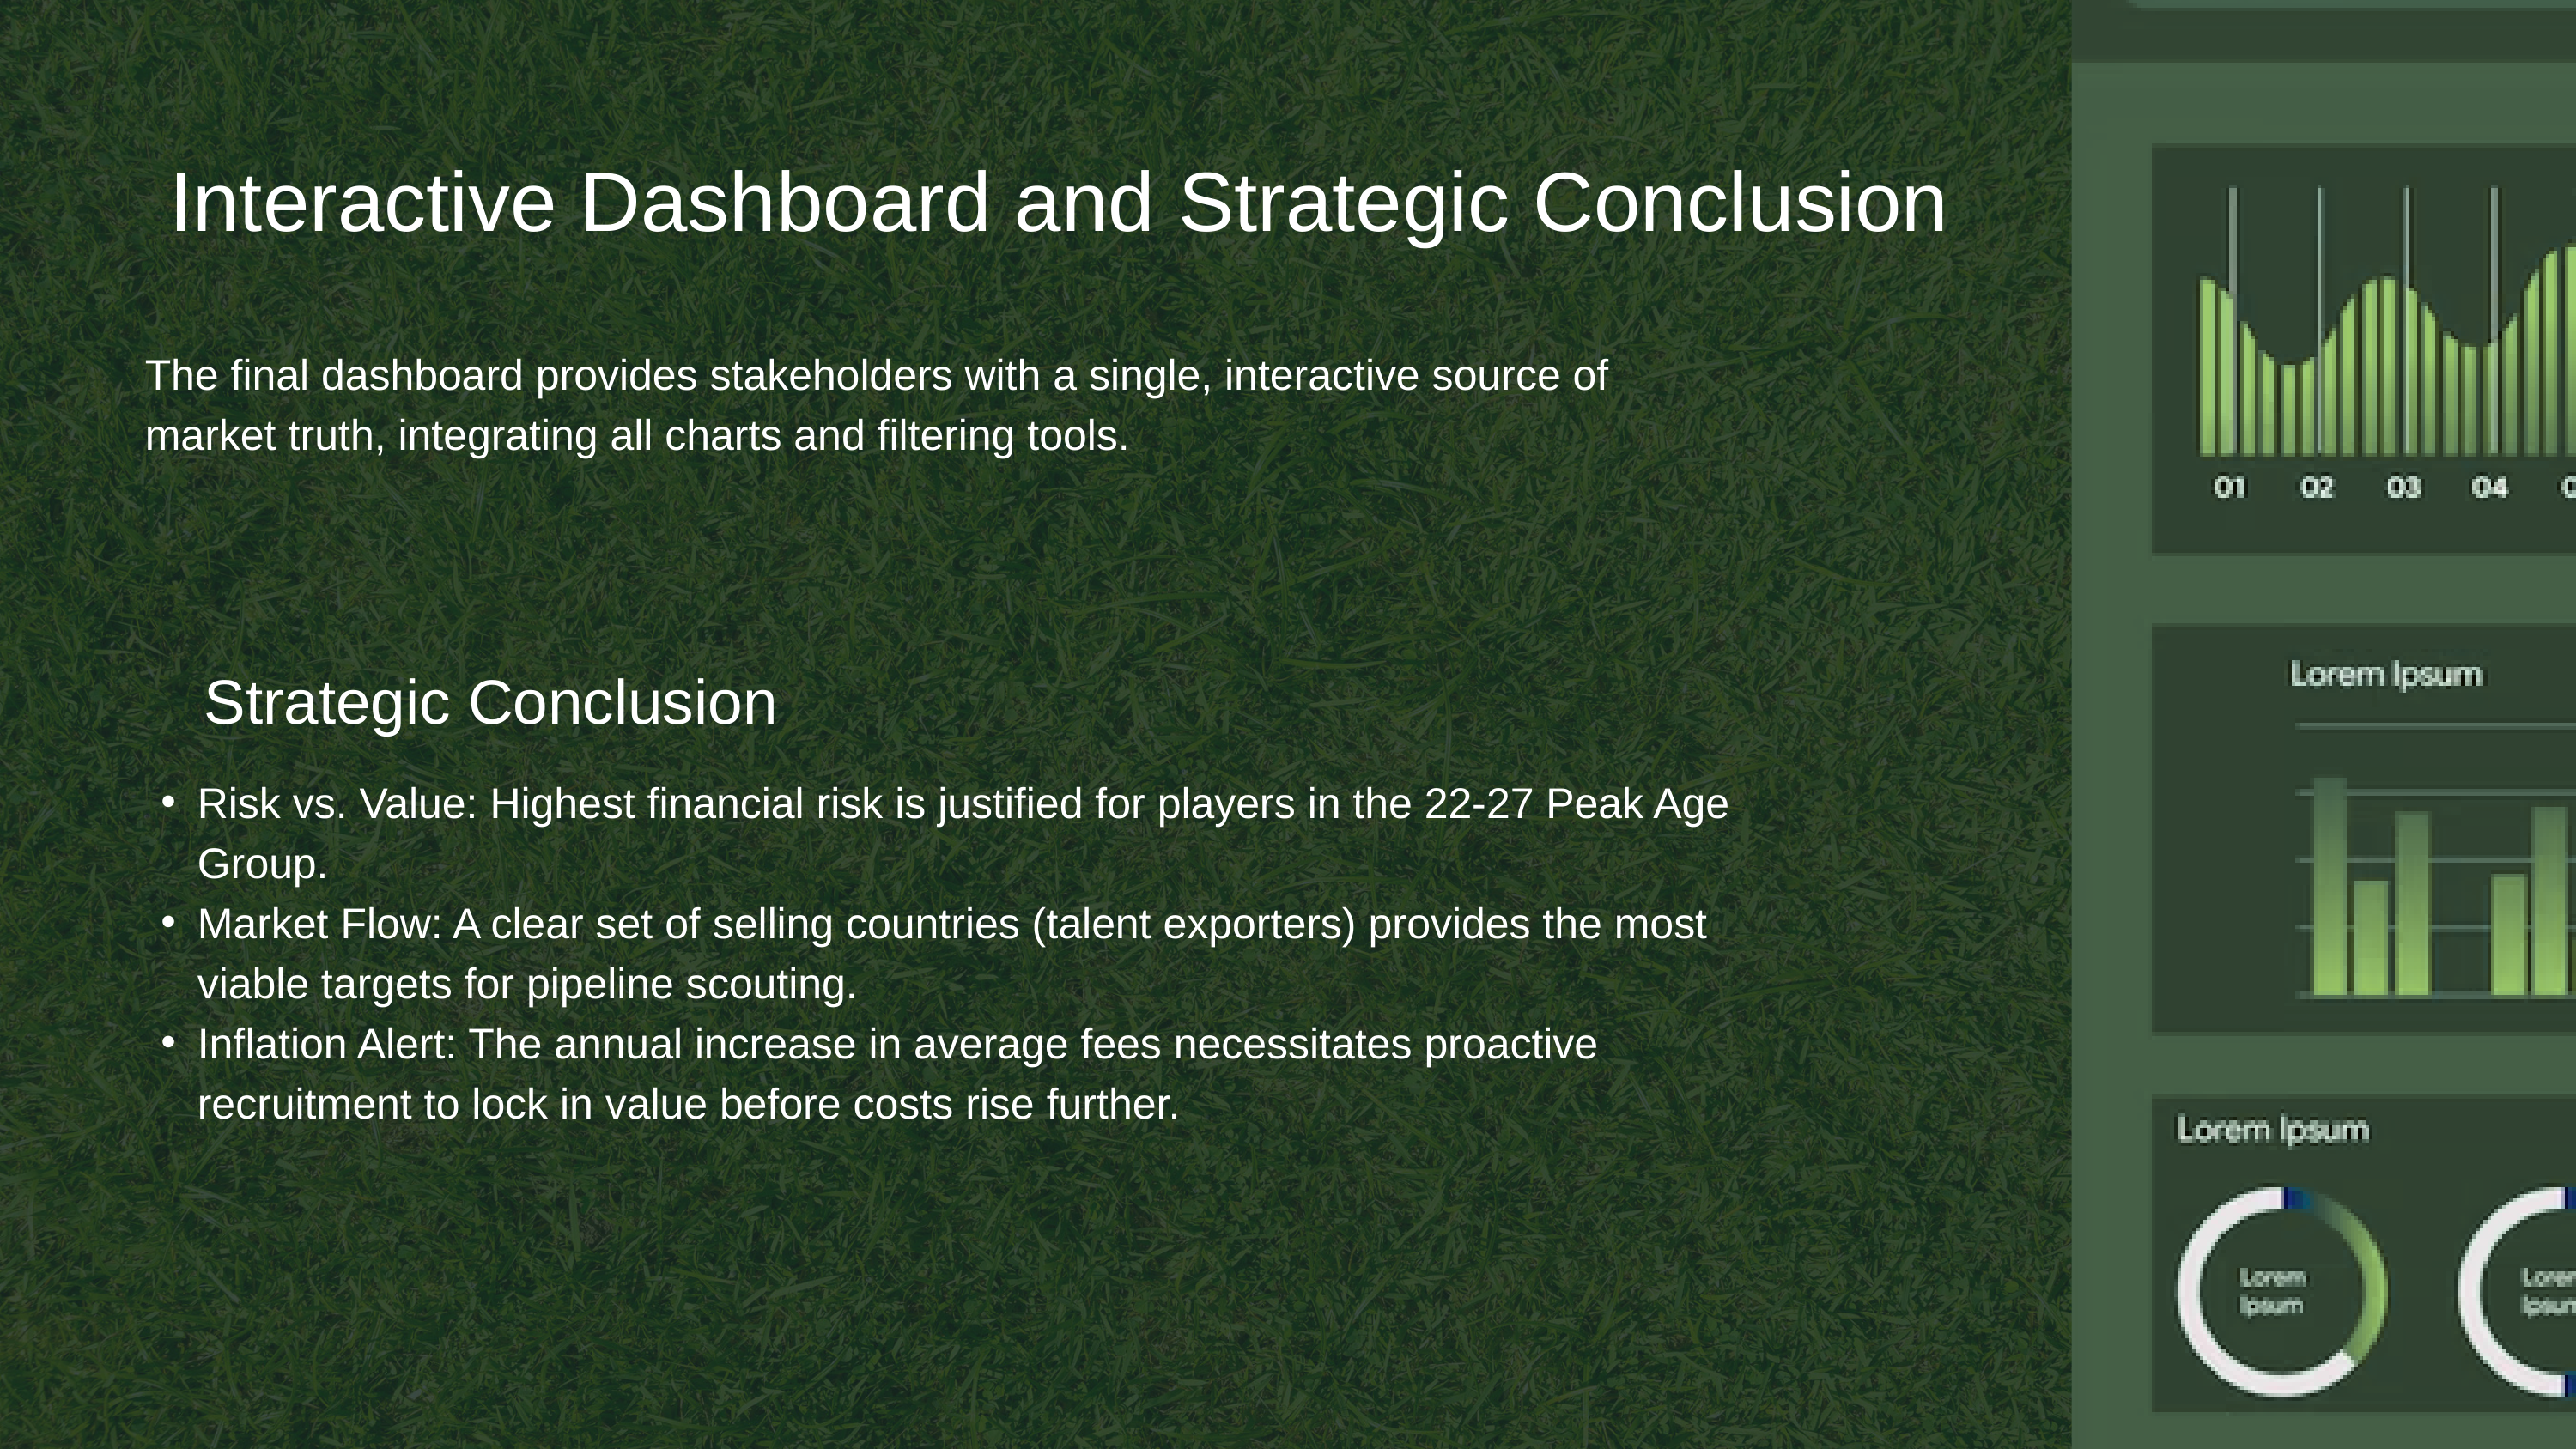

Interactive Dashboard and Strategic Conclusion
The final dashboard provides stakeholders with a single, interactive source of market truth, integrating all charts and filtering tools.
Strategic Conclusion
Risk vs. Value: Highest financial risk is justified for players in the 22-27 Peak Age Group.
Market Flow: A clear set of selling countries (talent exporters) provides the most viable targets for pipeline scouting.
Inflation Alert: The annual increase in average fees necessitates proactive recruitment to lock in value before costs rise further.